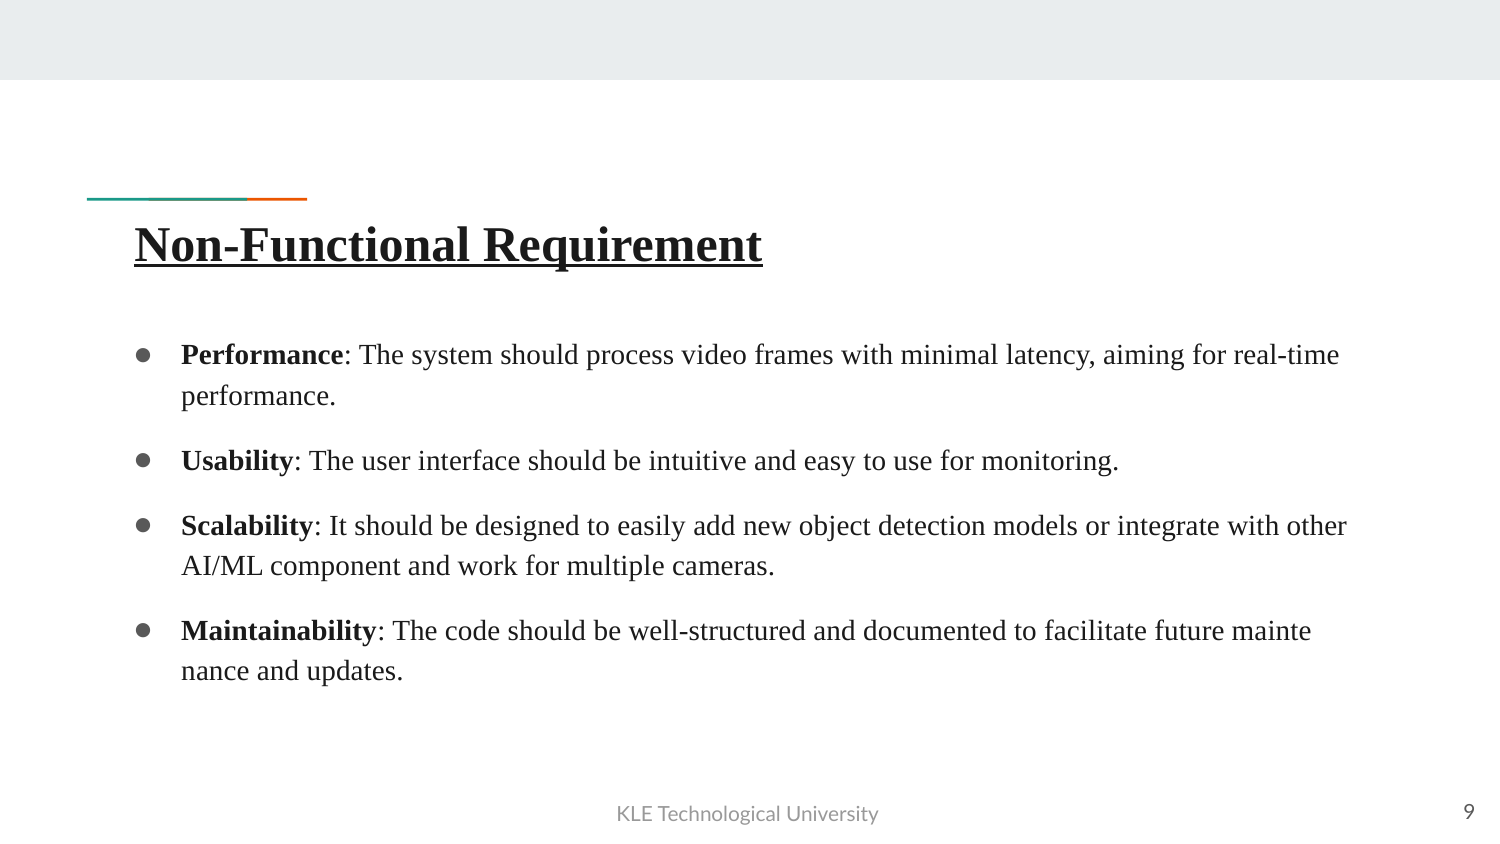

# Non-Functional Requirement
Performance: The system should process video frames with minimal latency, aiming for real-time performance.
Usability: The user interface should be intuitive and easy to use for monitoring.
Scalability: It should be designed to easily add new object detection models or integrate with other AI/ML component and work for multiple cameras.
Maintainability: The code should be well-structured and documented to facilitate future mainte nance and updates.
9
KLE Technological University